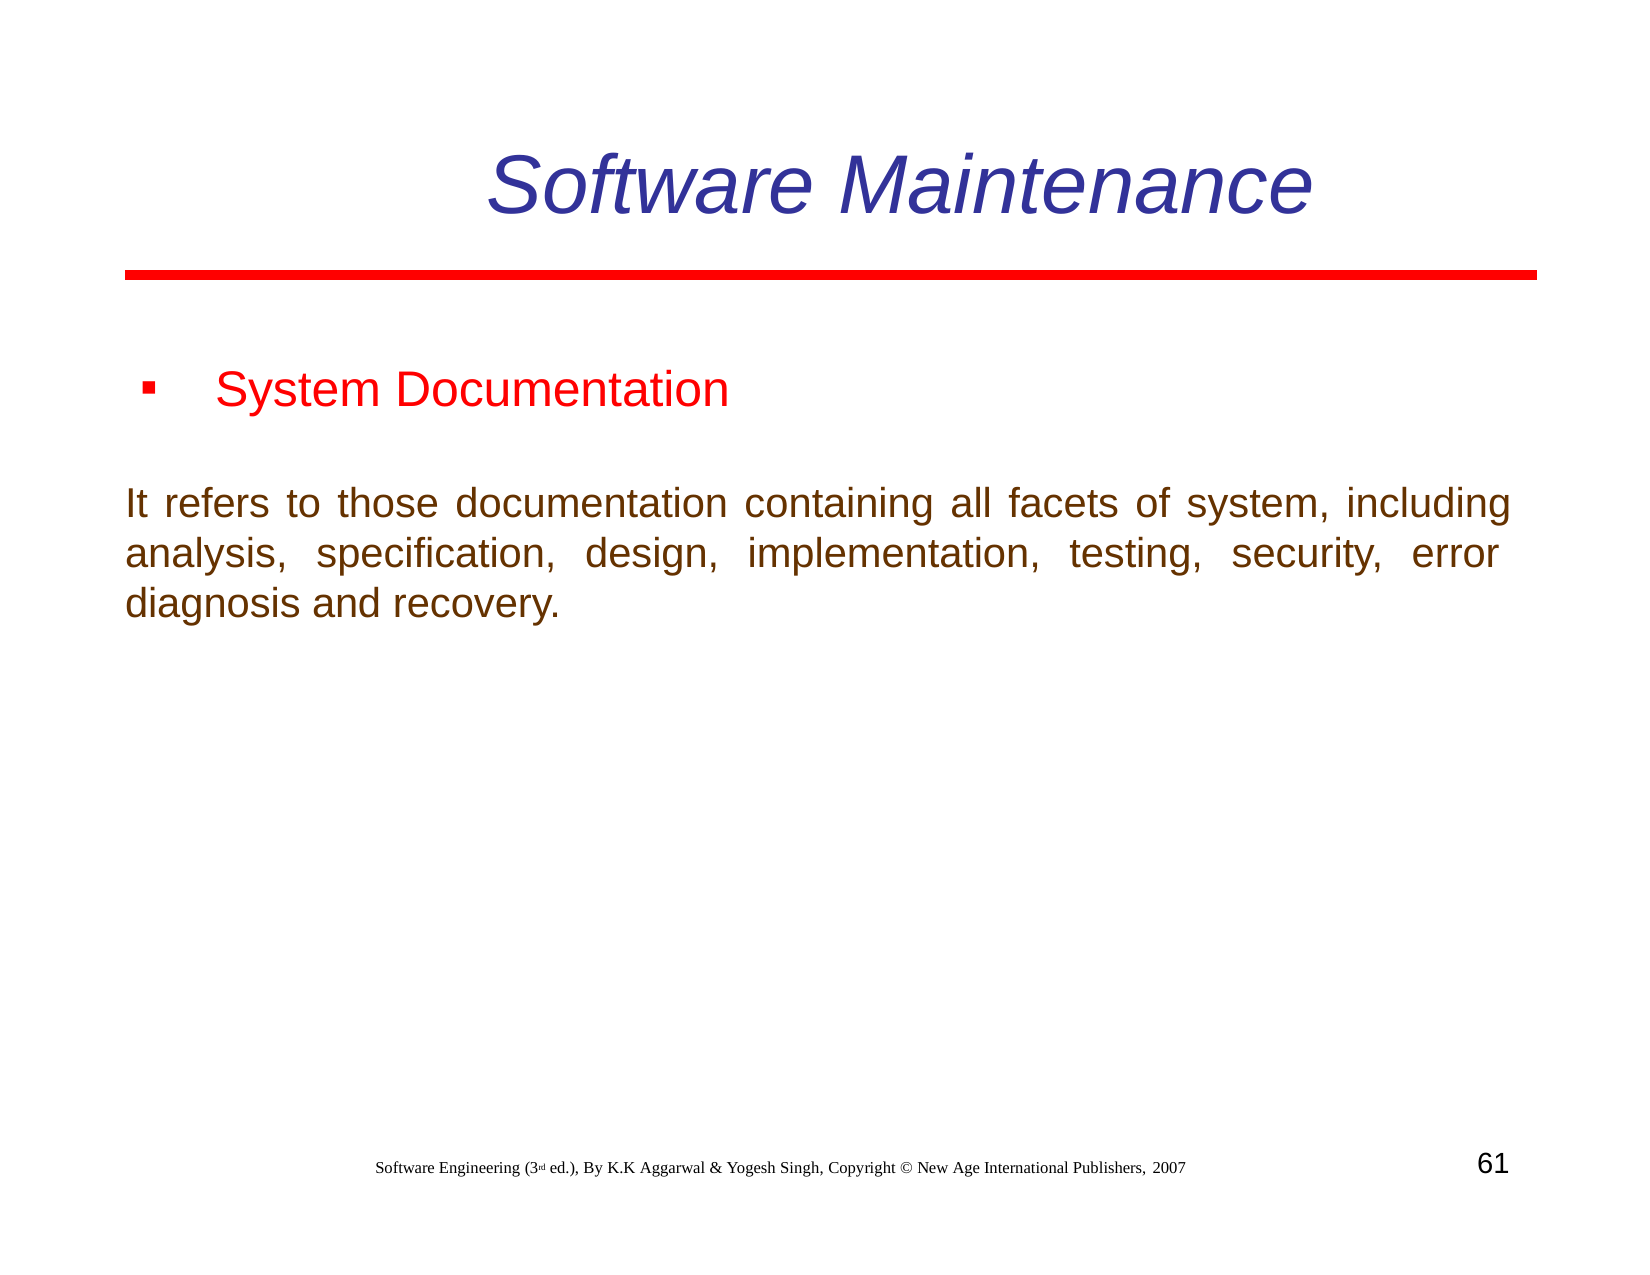

# Software Maintenance

System Documentation

It refers to those documentation containing all facets of system, including  analysis, specification, design, implementation, testing, security, error  diagnosis and recovery.
61
Software Engineering (3rd  ed.), By K.K Aggarwal & Yogesh Singh, Copyright © New Age International Publishers, 2007